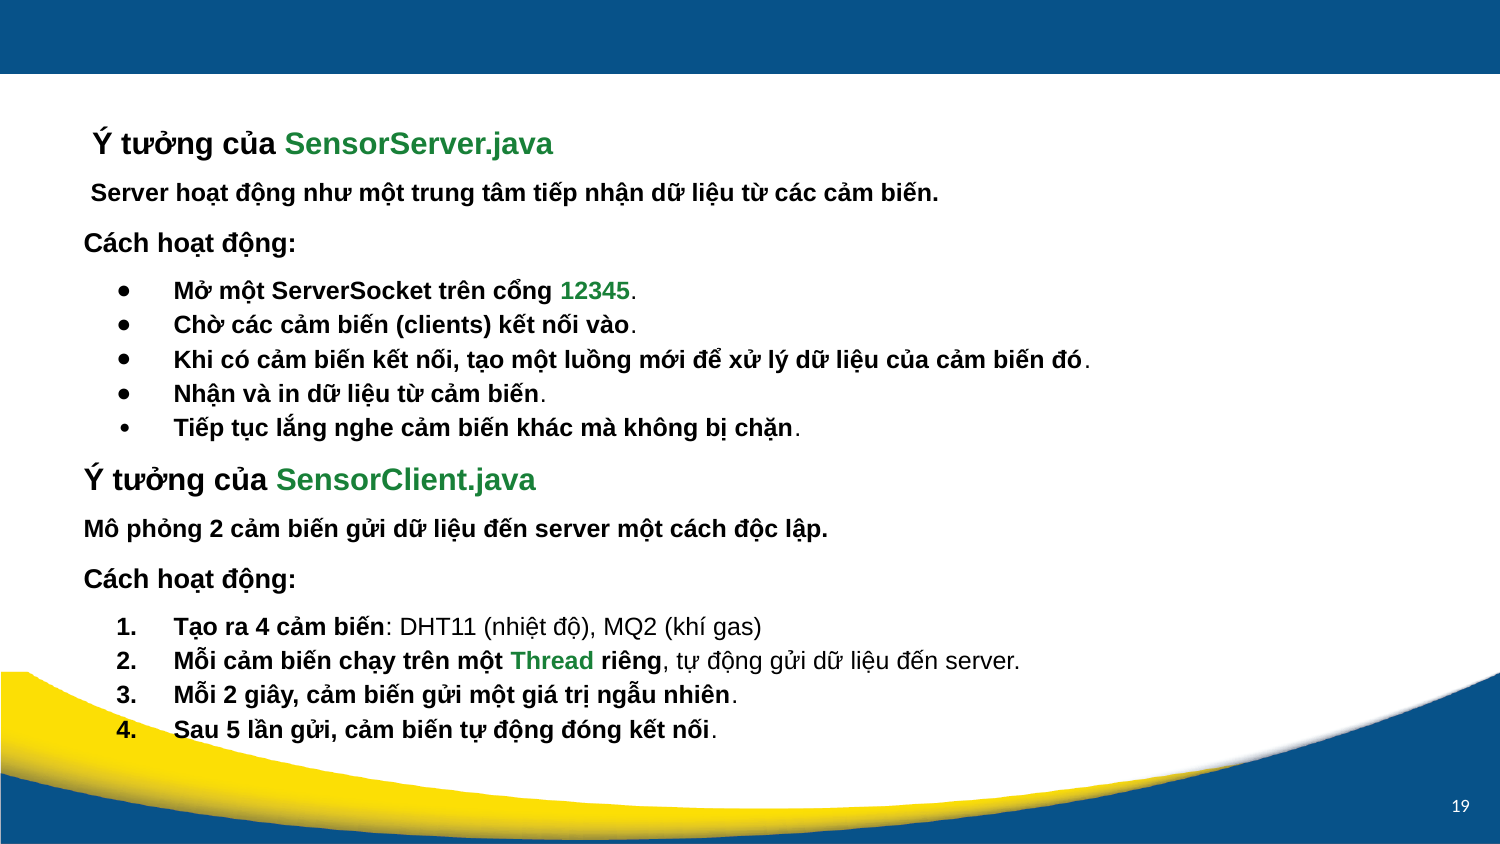

Ý tưởng của SensorServer.java
 Server hoạt động như một trung tâm tiếp nhận dữ liệu từ các cảm biến.
Cách hoạt động:
Mở một ServerSocket trên cổng 12345.
Chờ các cảm biến (clients) kết nối vào.
Khi có cảm biến kết nối, tạo một luồng mới để xử lý dữ liệu của cảm biến đó.
Nhận và in dữ liệu từ cảm biến.
Tiếp tục lắng nghe cảm biến khác mà không bị chặn.
Ý tưởng của SensorClient.java
Mô phỏng 2 cảm biến gửi dữ liệu đến server một cách độc lập.
Cách hoạt động:
Tạo ra 4 cảm biến: DHT11 (nhiệt độ), MQ2 (khí gas)
Mỗi cảm biến chạy trên một Thread riêng, tự động gửi dữ liệu đến server.
Mỗi 2 giây, cảm biến gửi một giá trị ngẫu nhiên.
Sau 5 lần gửi, cảm biến tự động đóng kết nối.